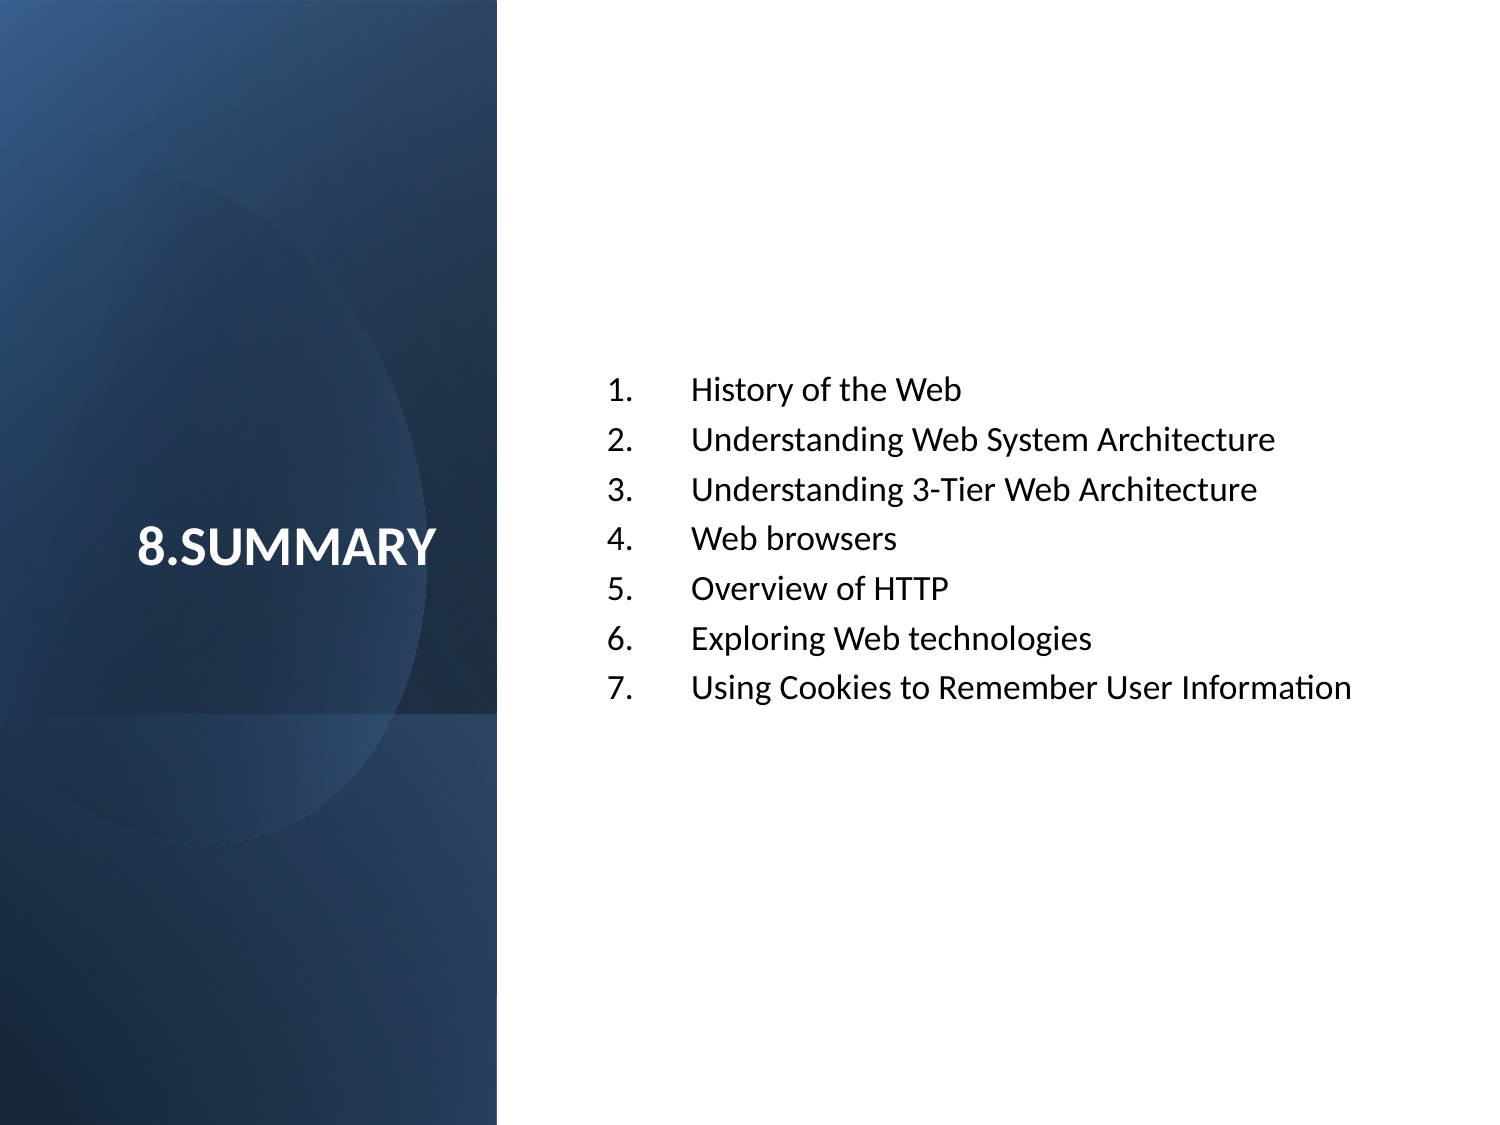

# 8.SUMMARY
History of the Web
Understanding Web System Architecture
Understanding 3-Tier Web Architecture
Web browsers
Overview of HTTP
Exploring Web technologies
Using Cookies to Remember User Information